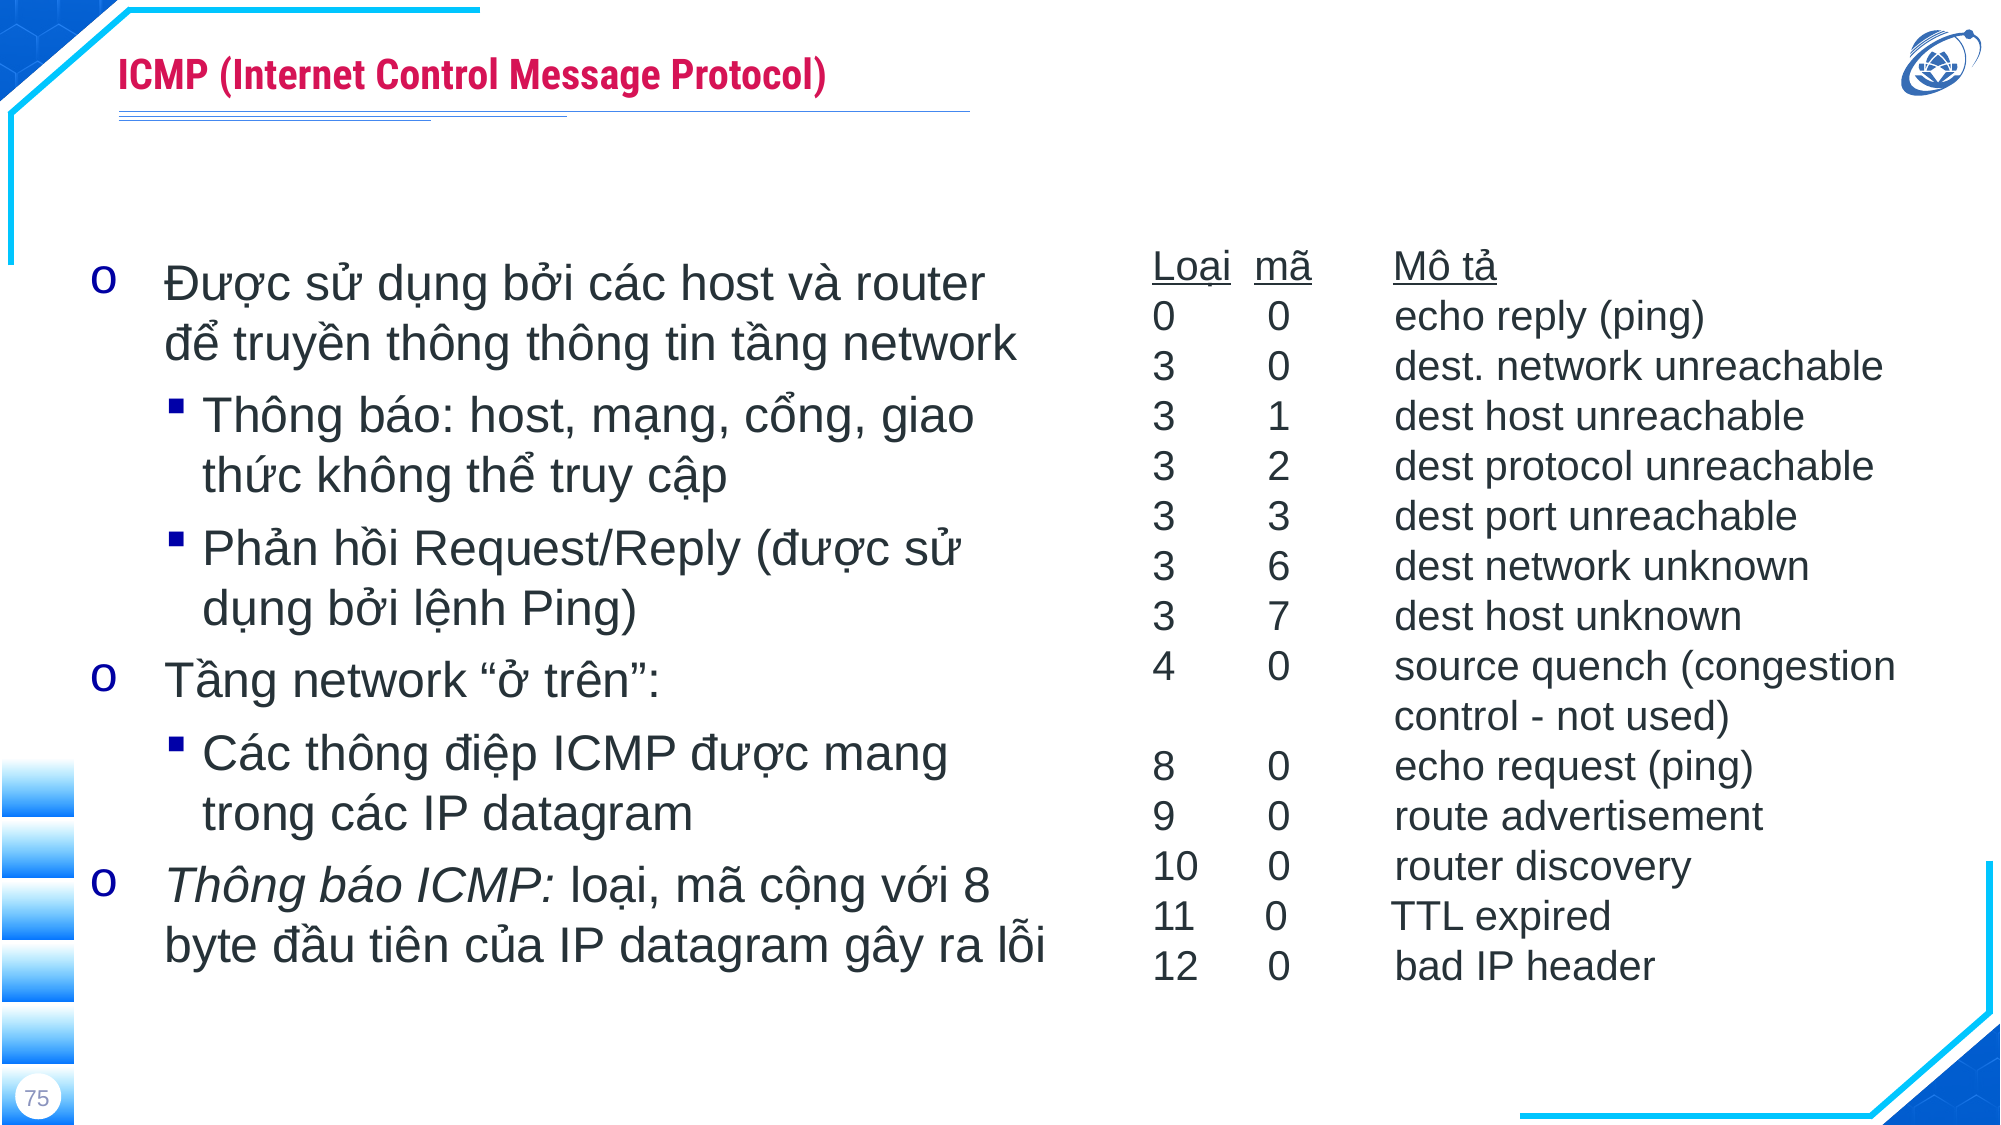

# ICMP (Internet Control Message Protocol)
Loại  mã       Mô tả
0        0         echo reply (ping)
3        0         dest. network unreachable
3        1         dest host unreachable
3        2         dest protocol unreachable
3        3         dest port unreachable
3        6         dest network unknown
3        7         dest host unknown
4        0         source quench (congestion
                     control - not used)
8        0         echo request (ping)
9        0         route advertisement
10      0         router discovery
11      0         TTL expired
12      0         bad IP header

Được sử dụng bởi các host và router để truyền thông thông tin tầng network
Thông báo: host, mạng, cổng, giao thức không thể truy cập
Phản hồi Request/Reply (được sử dụng bởi lệnh Ping)
Tầng network “ở trên”:
Các thông điệp ICMP được mang trong các IP datagram
Thông báo ICMP: loại, mã cộng với 8 byte đầu tiên của IP datagram gây ra lỗi
75